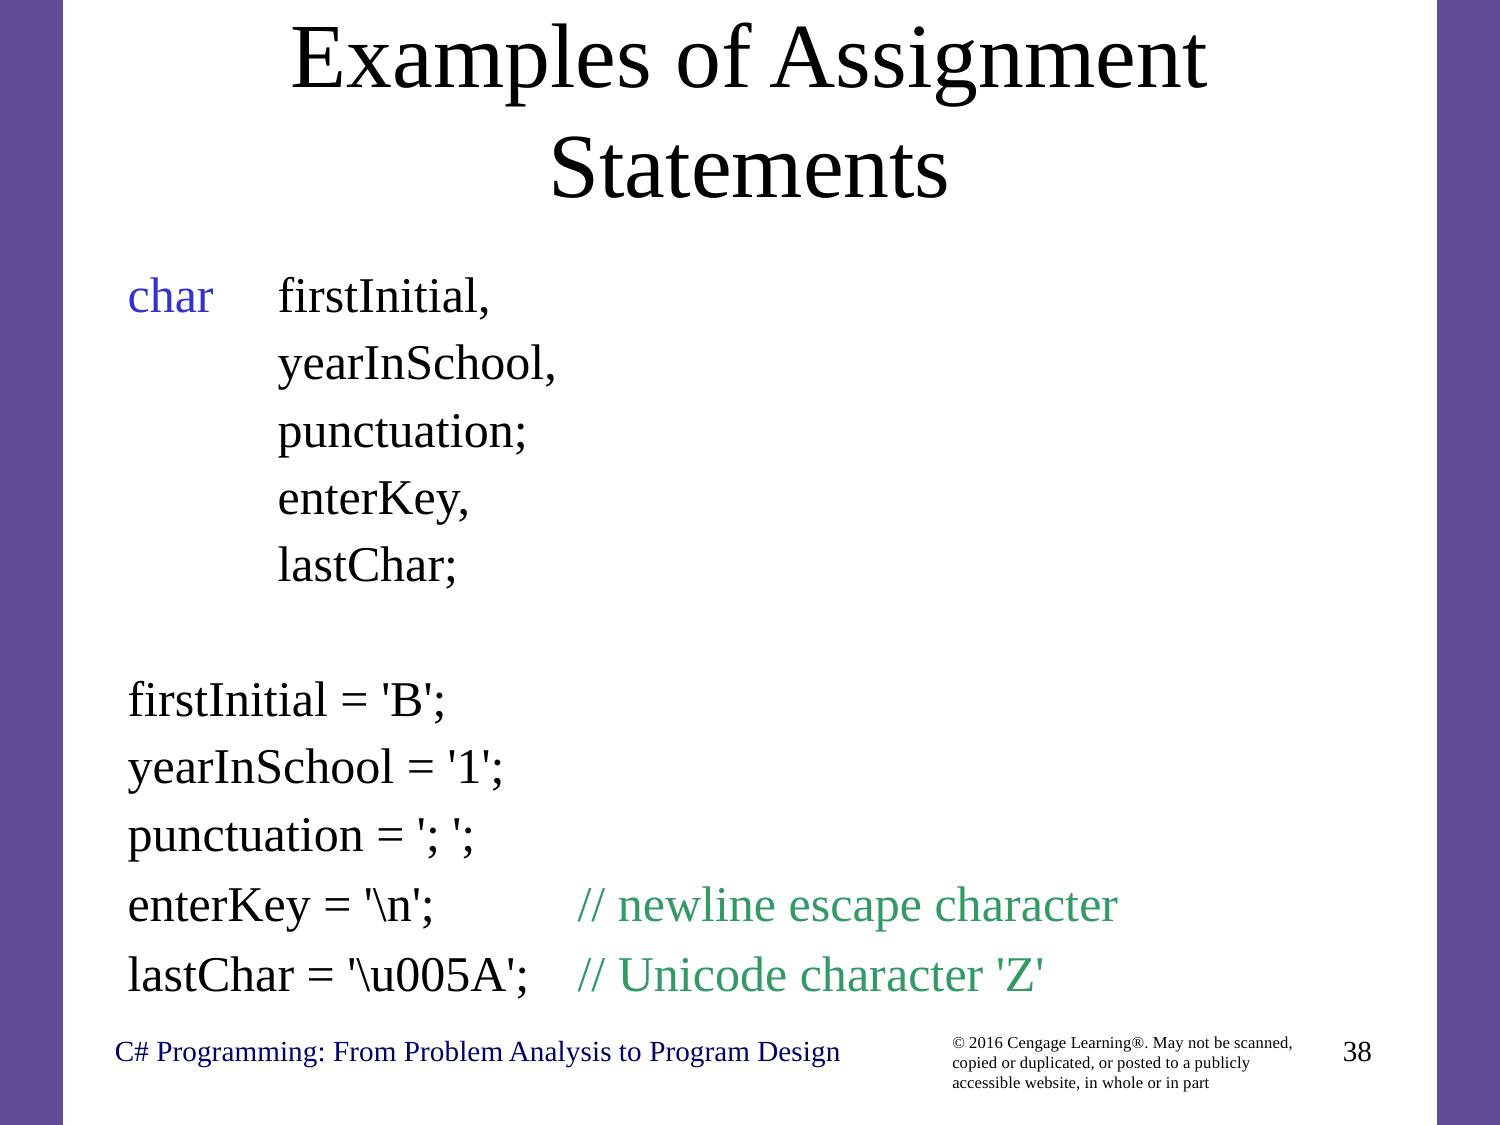

# Examples of Assignment Statements
char 	firstInitial,
	yearInSchool,
	punctuation;
	enterKey,
	lastChar;

firstInitial = 'B';
yearInSchool = '1';
punctuation = '; ';
enterKey = '\n'; 	// newline escape character
lastChar = '\u005A'; 	// Unicode character 'Z'

C# Programming: From Problem Analysis to Program Design

38